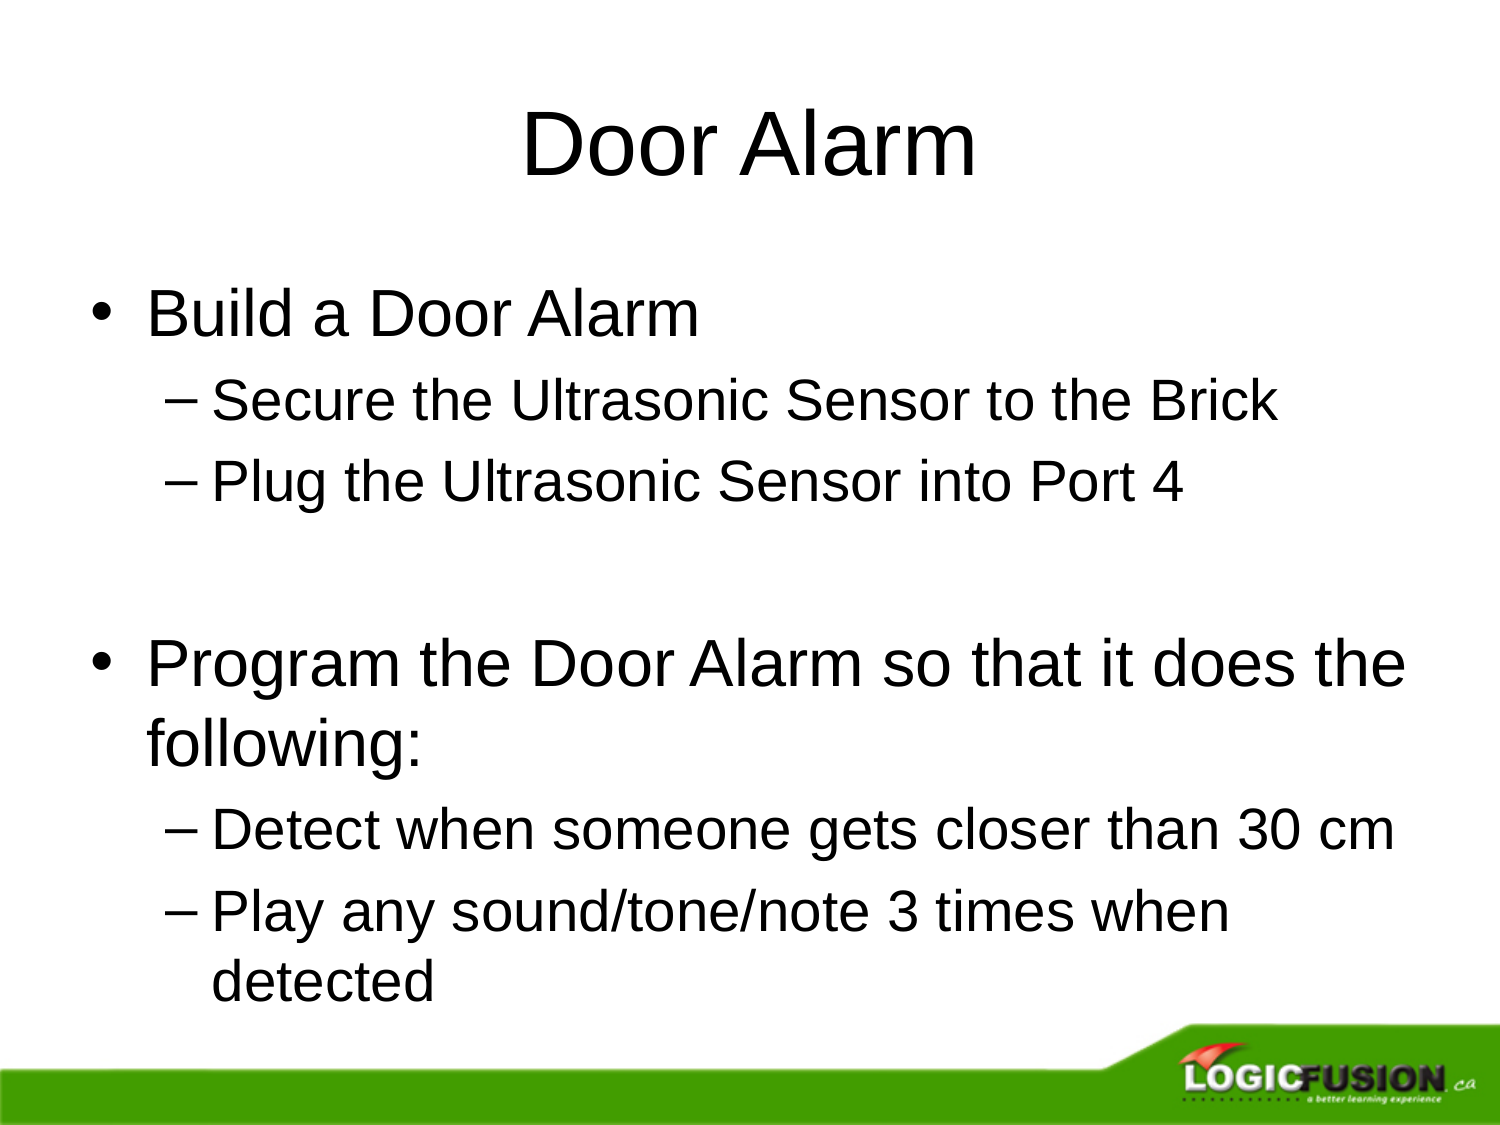

# Door Alarm
Build a Door Alarm
Secure the Ultrasonic Sensor to the Brick
Plug the Ultrasonic Sensor into Port 4

Program the Door Alarm so that it does the following:
Detect when someone gets closer than 30 cm
Play any sound/tone/note 3 times when detected